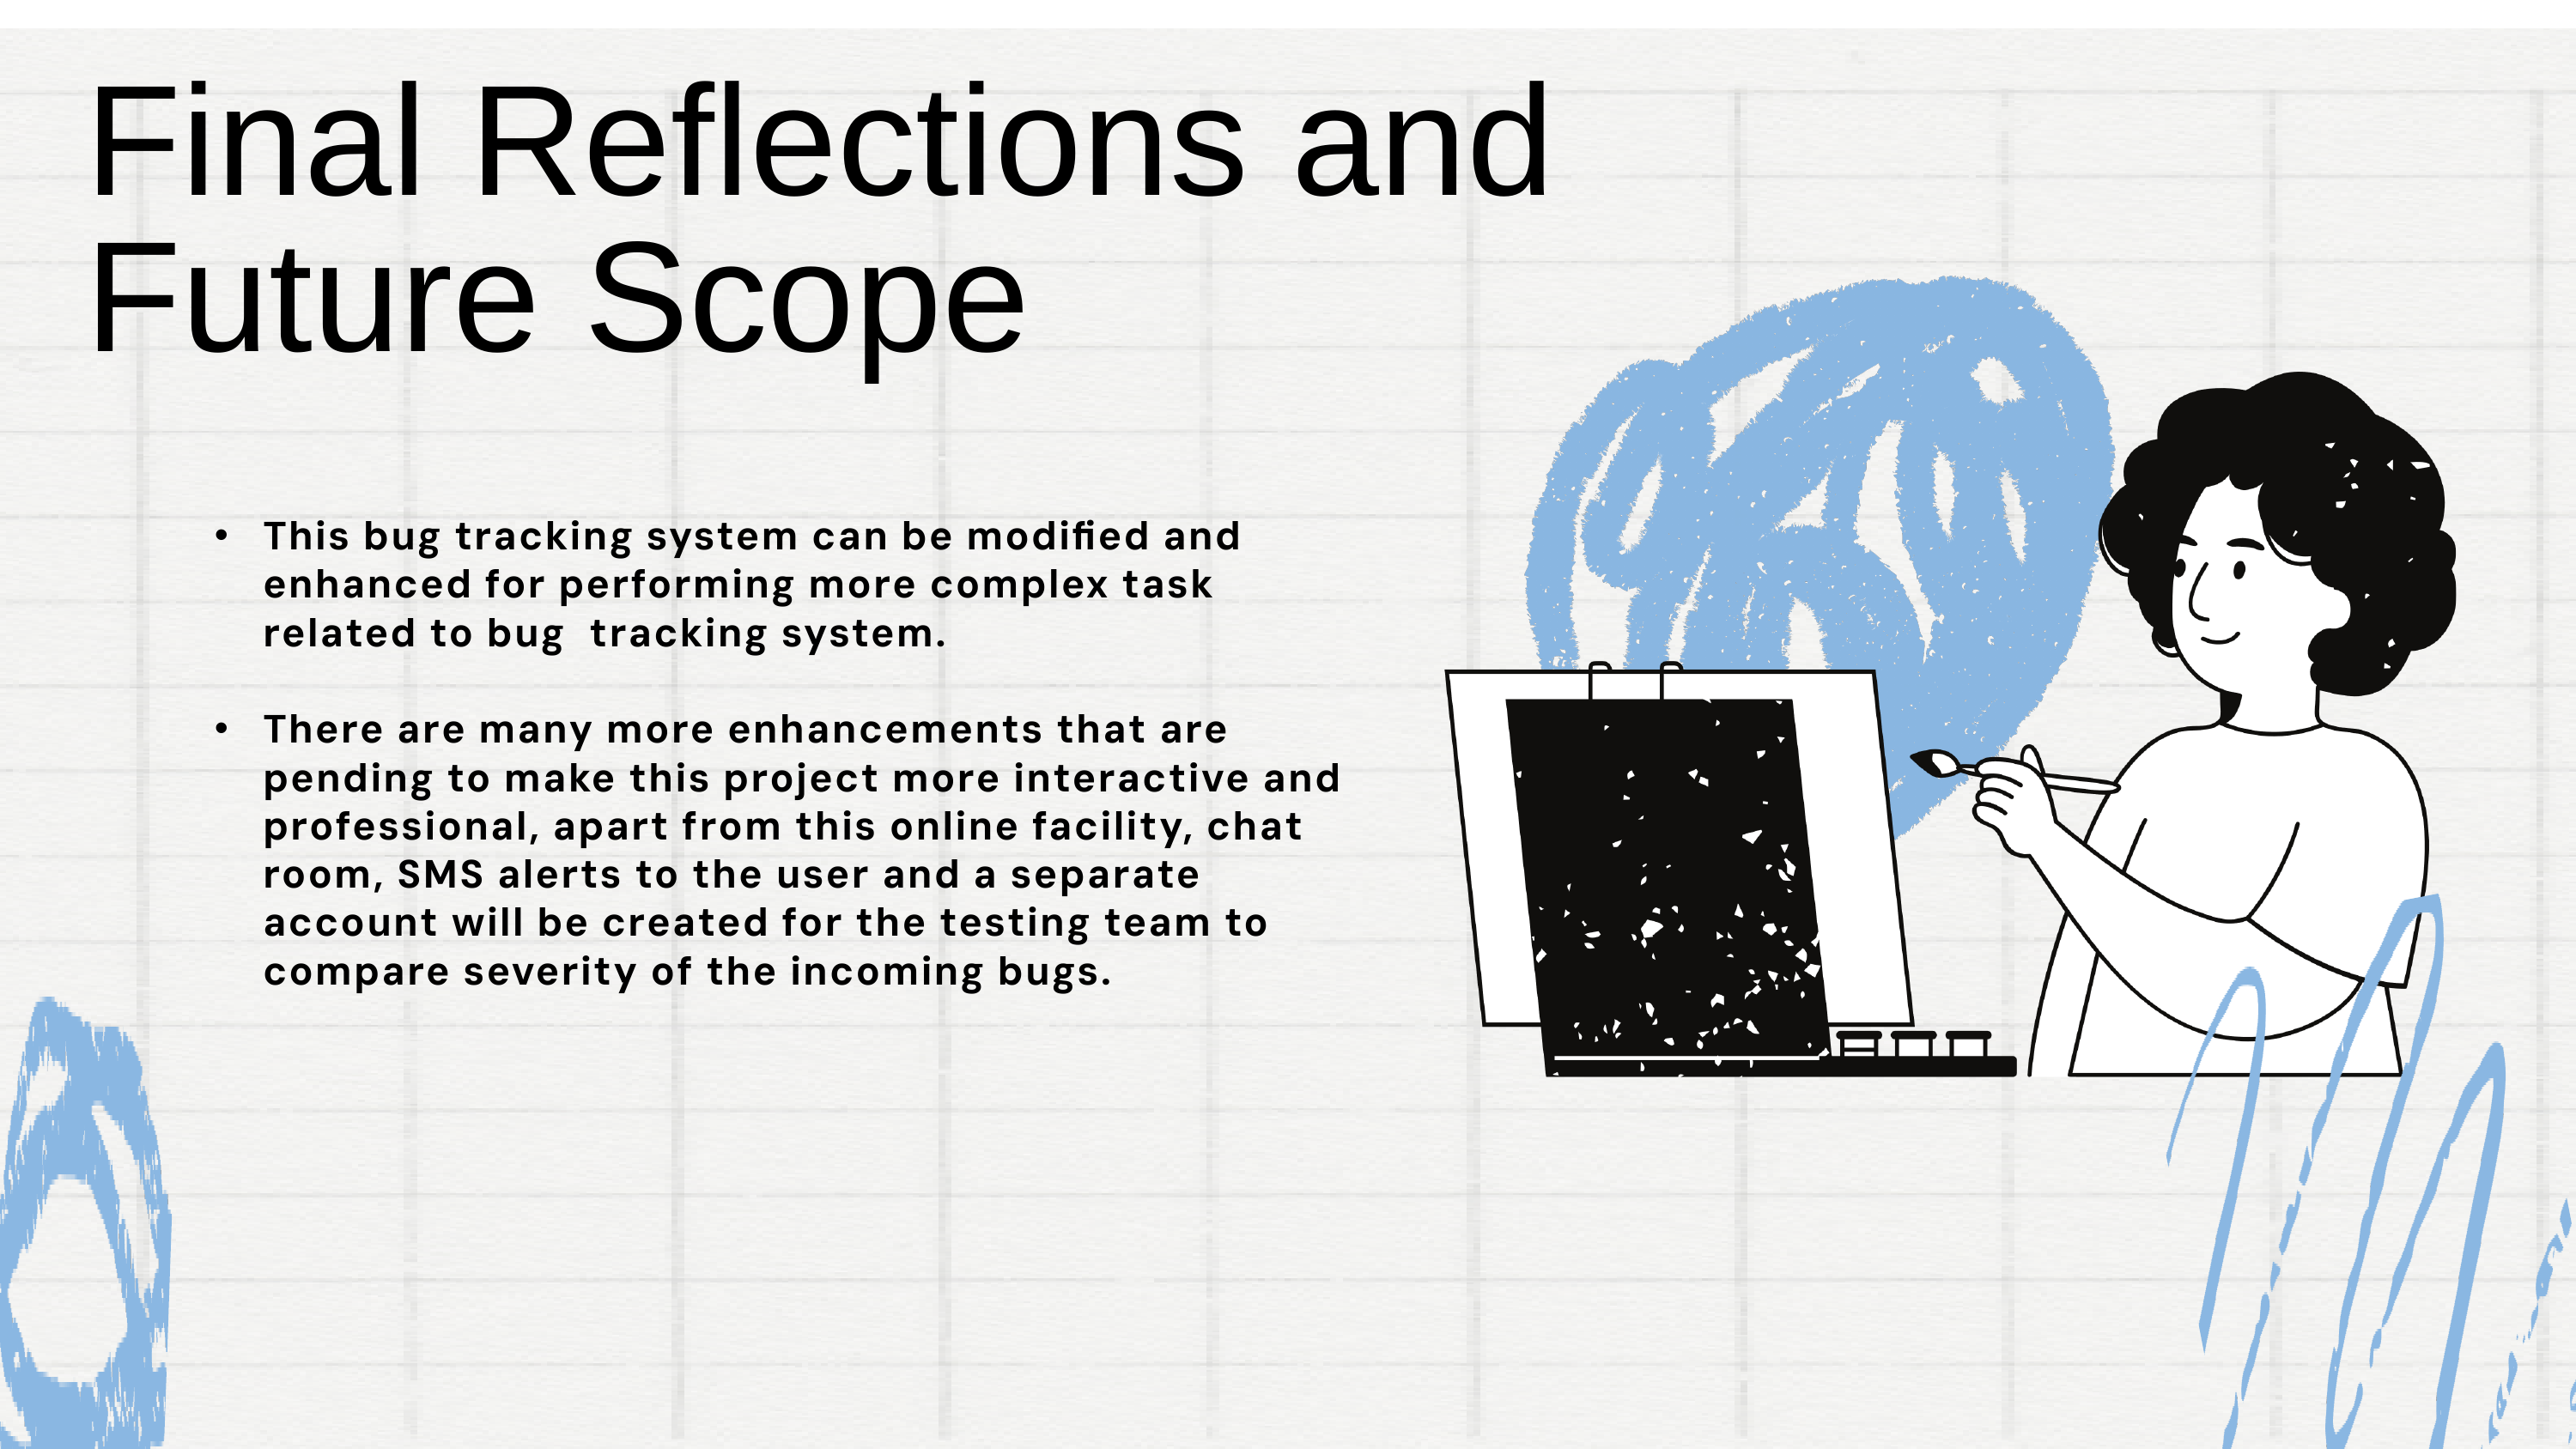

Final Reflections and Future Scope

This bug tracking system can be modified and enhanced for performing more complex task related to bug  tracking system.
There are many more enhancements that are pending to make this project more interactive and professional, apart from this online facility, chat room, SMS alerts to the user and a separate account will be created for the testing team to compare severity of the incoming bugs.